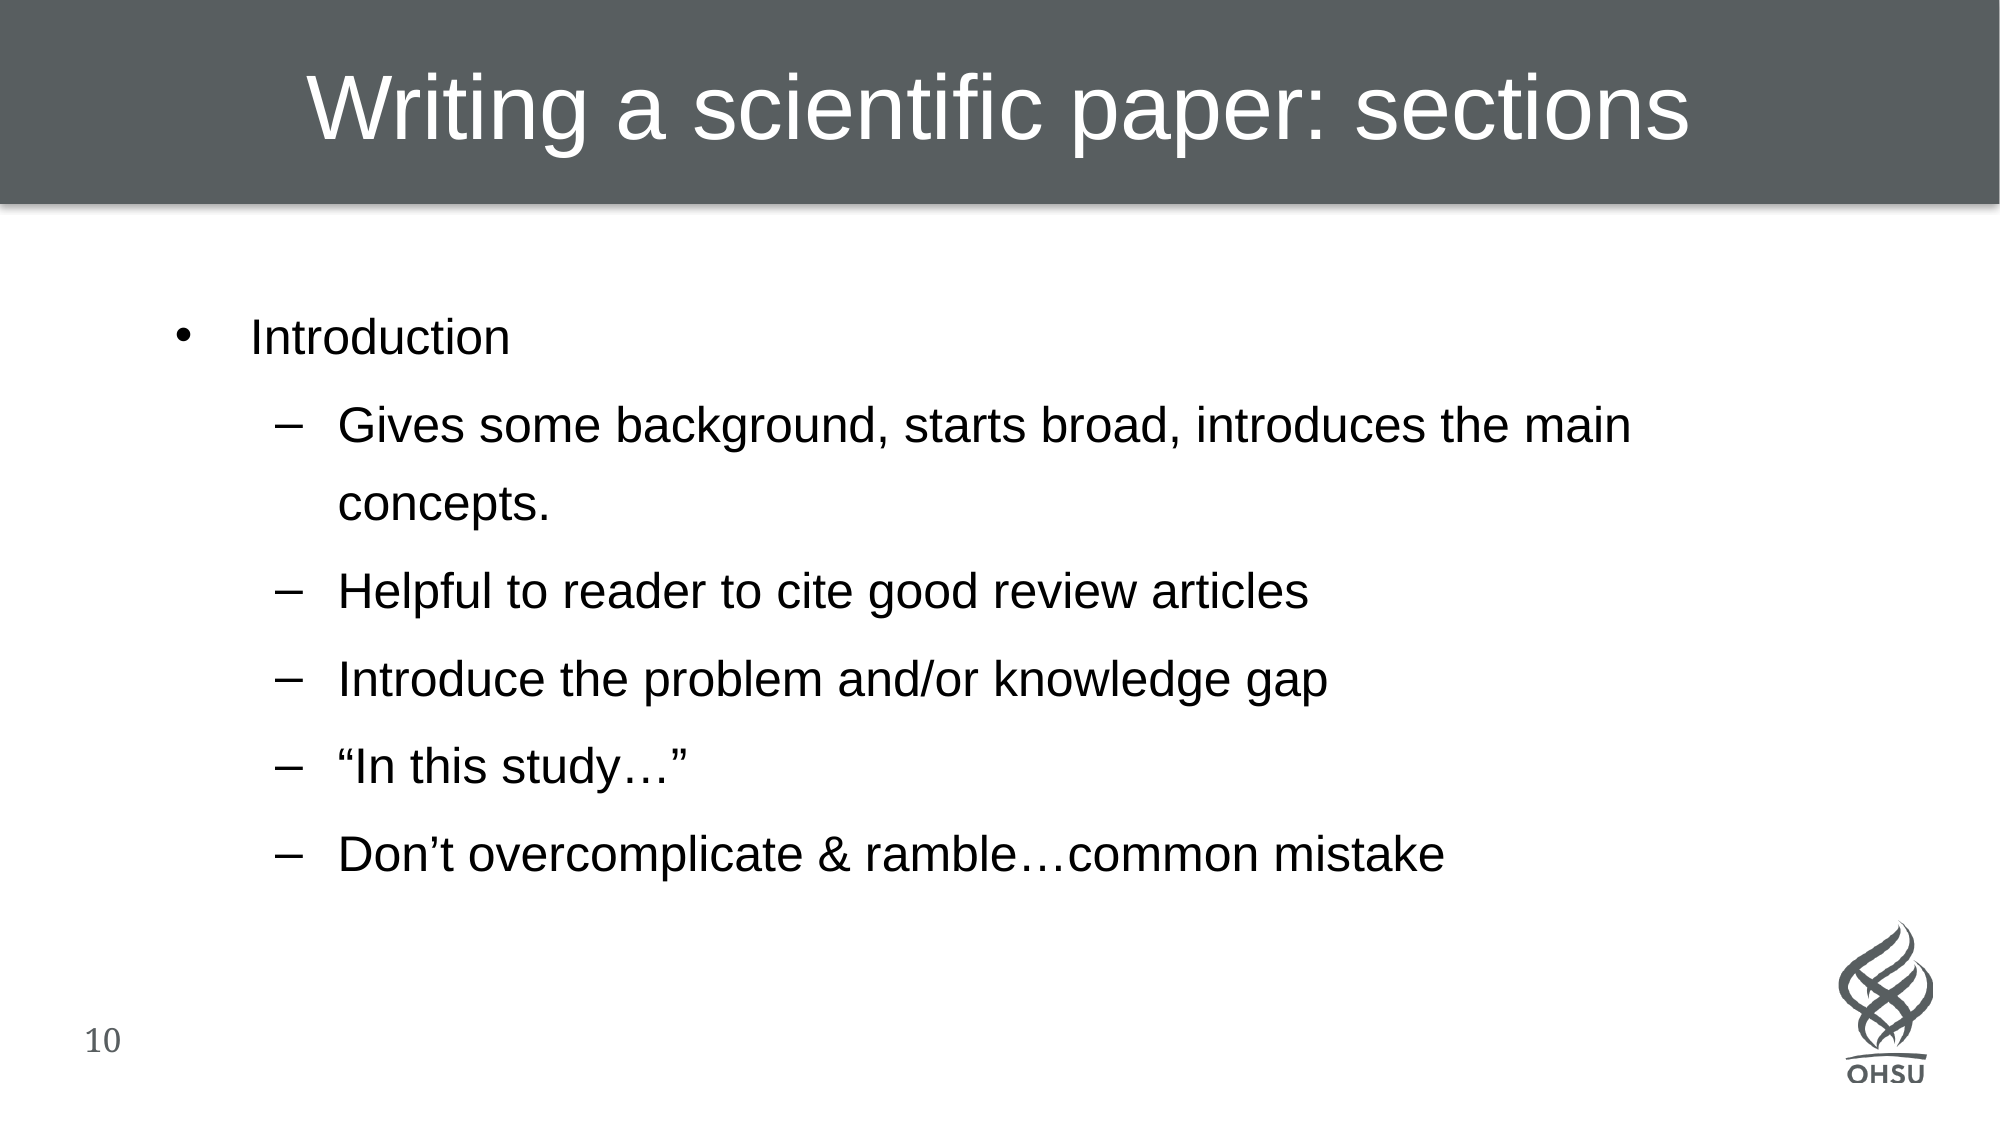

Writing a scientific paper: sections
Introduction
Gives some background, starts broad, introduces the main concepts.
Helpful to reader to cite good review articles
Introduce the problem and/or knowledge gap
“In this study…”
Don’t overcomplicate & ramble…common mistake